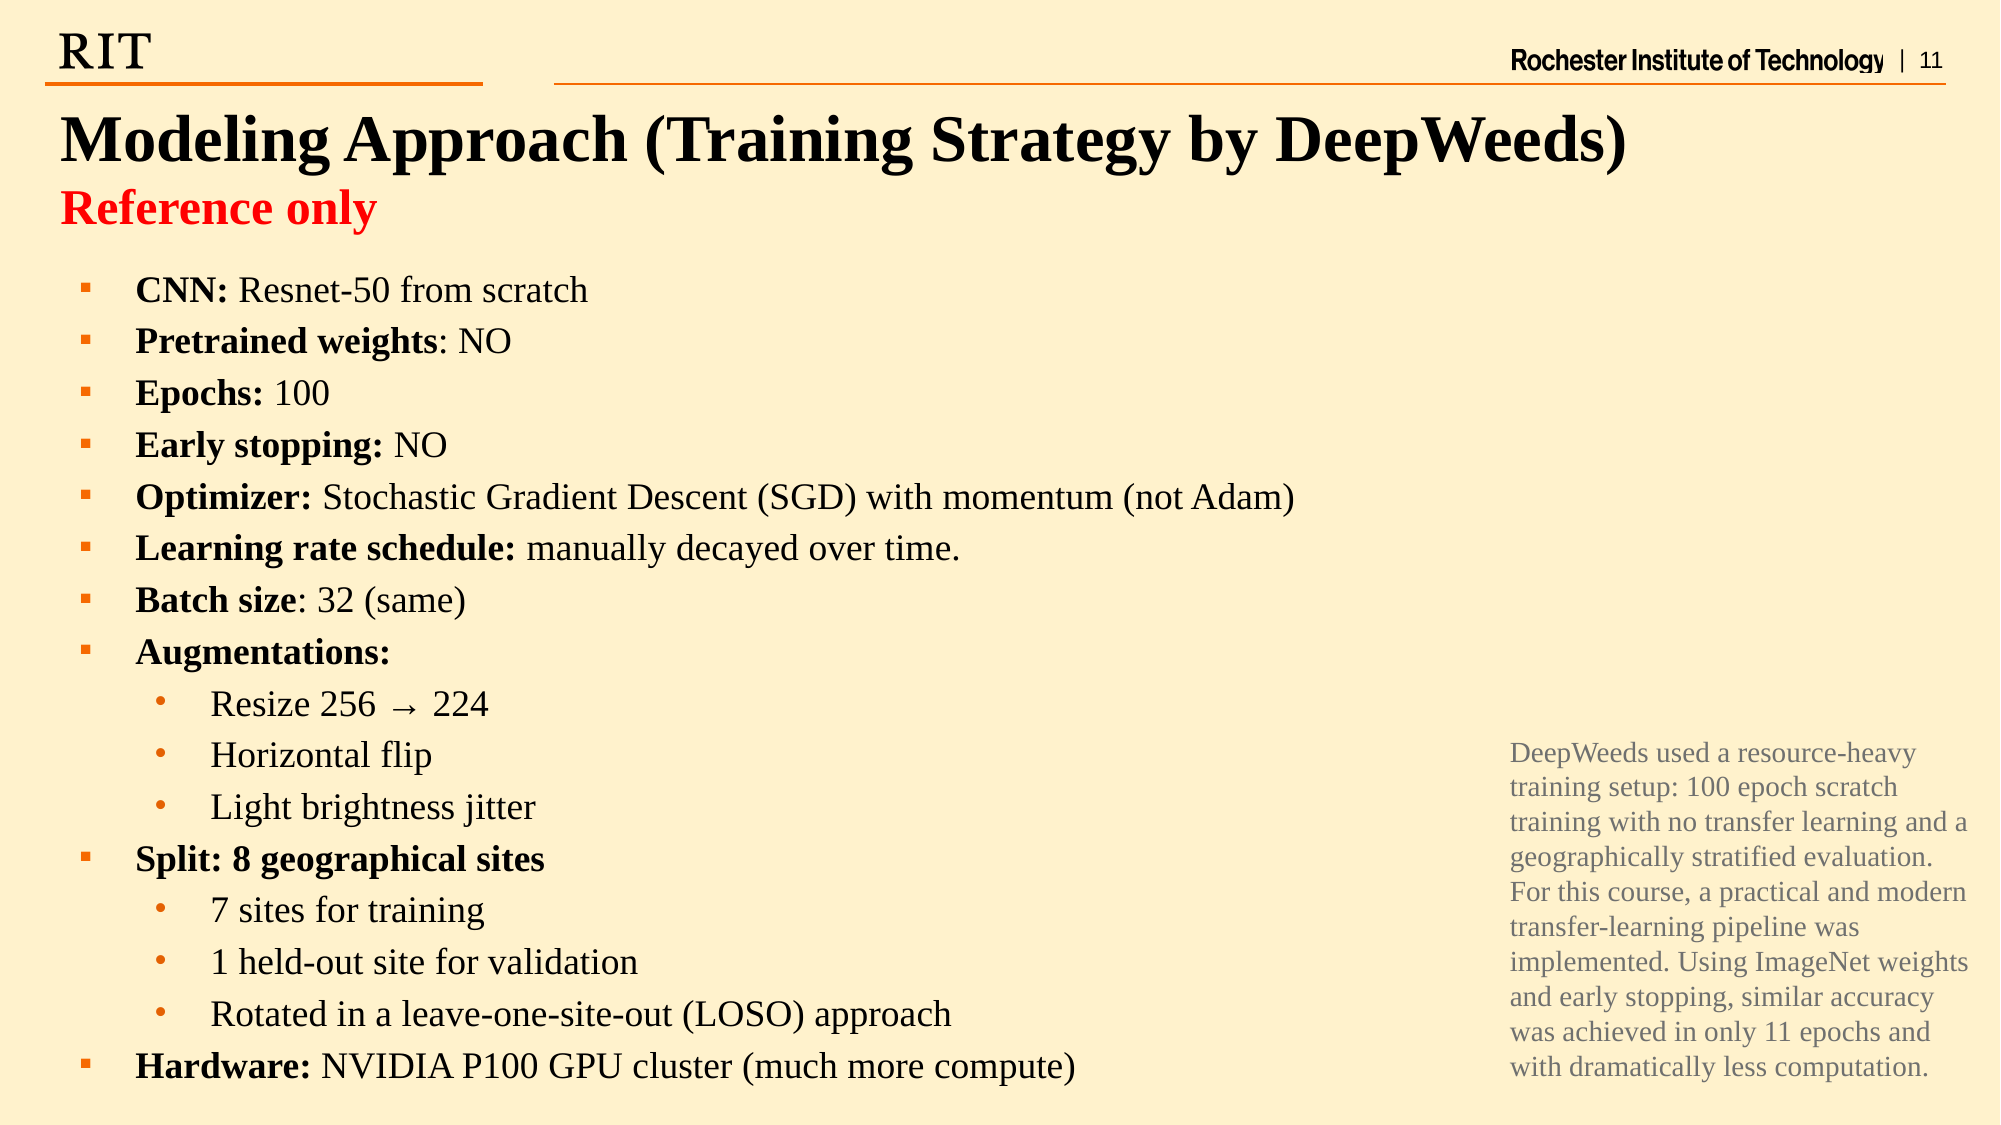

Modeling Approach (Training Strategy by DeepWeeds)
Reference only
CNN: Resnet-50 from scratch
Pretrained weights: NO
Epochs: 100
Early stopping: NO
Optimizer: Stochastic Gradient Descent (SGD) with momentum (not Adam)
Learning rate schedule: manually decayed over time.
Batch size: 32 (same)
Augmentations:
Resize 256 → 224
Horizontal flip
Light brightness jitter
Split: 8 geographical sites
7 sites for training
1 held-out site for validation
Rotated in a leave-one-site-out (LOSO) approach
Hardware: NVIDIA P100 GPU cluster (much more compute)
DeepWeeds used a resource-heavy training setup: 100 epoch scratch training with no transfer learning and a geographically stratified evaluation. For this course, a practical and modern transfer-learning pipeline was implemented. Using ImageNet weights and early stopping, similar accuracy was achieved in only 11 epochs and with dramatically less computation.